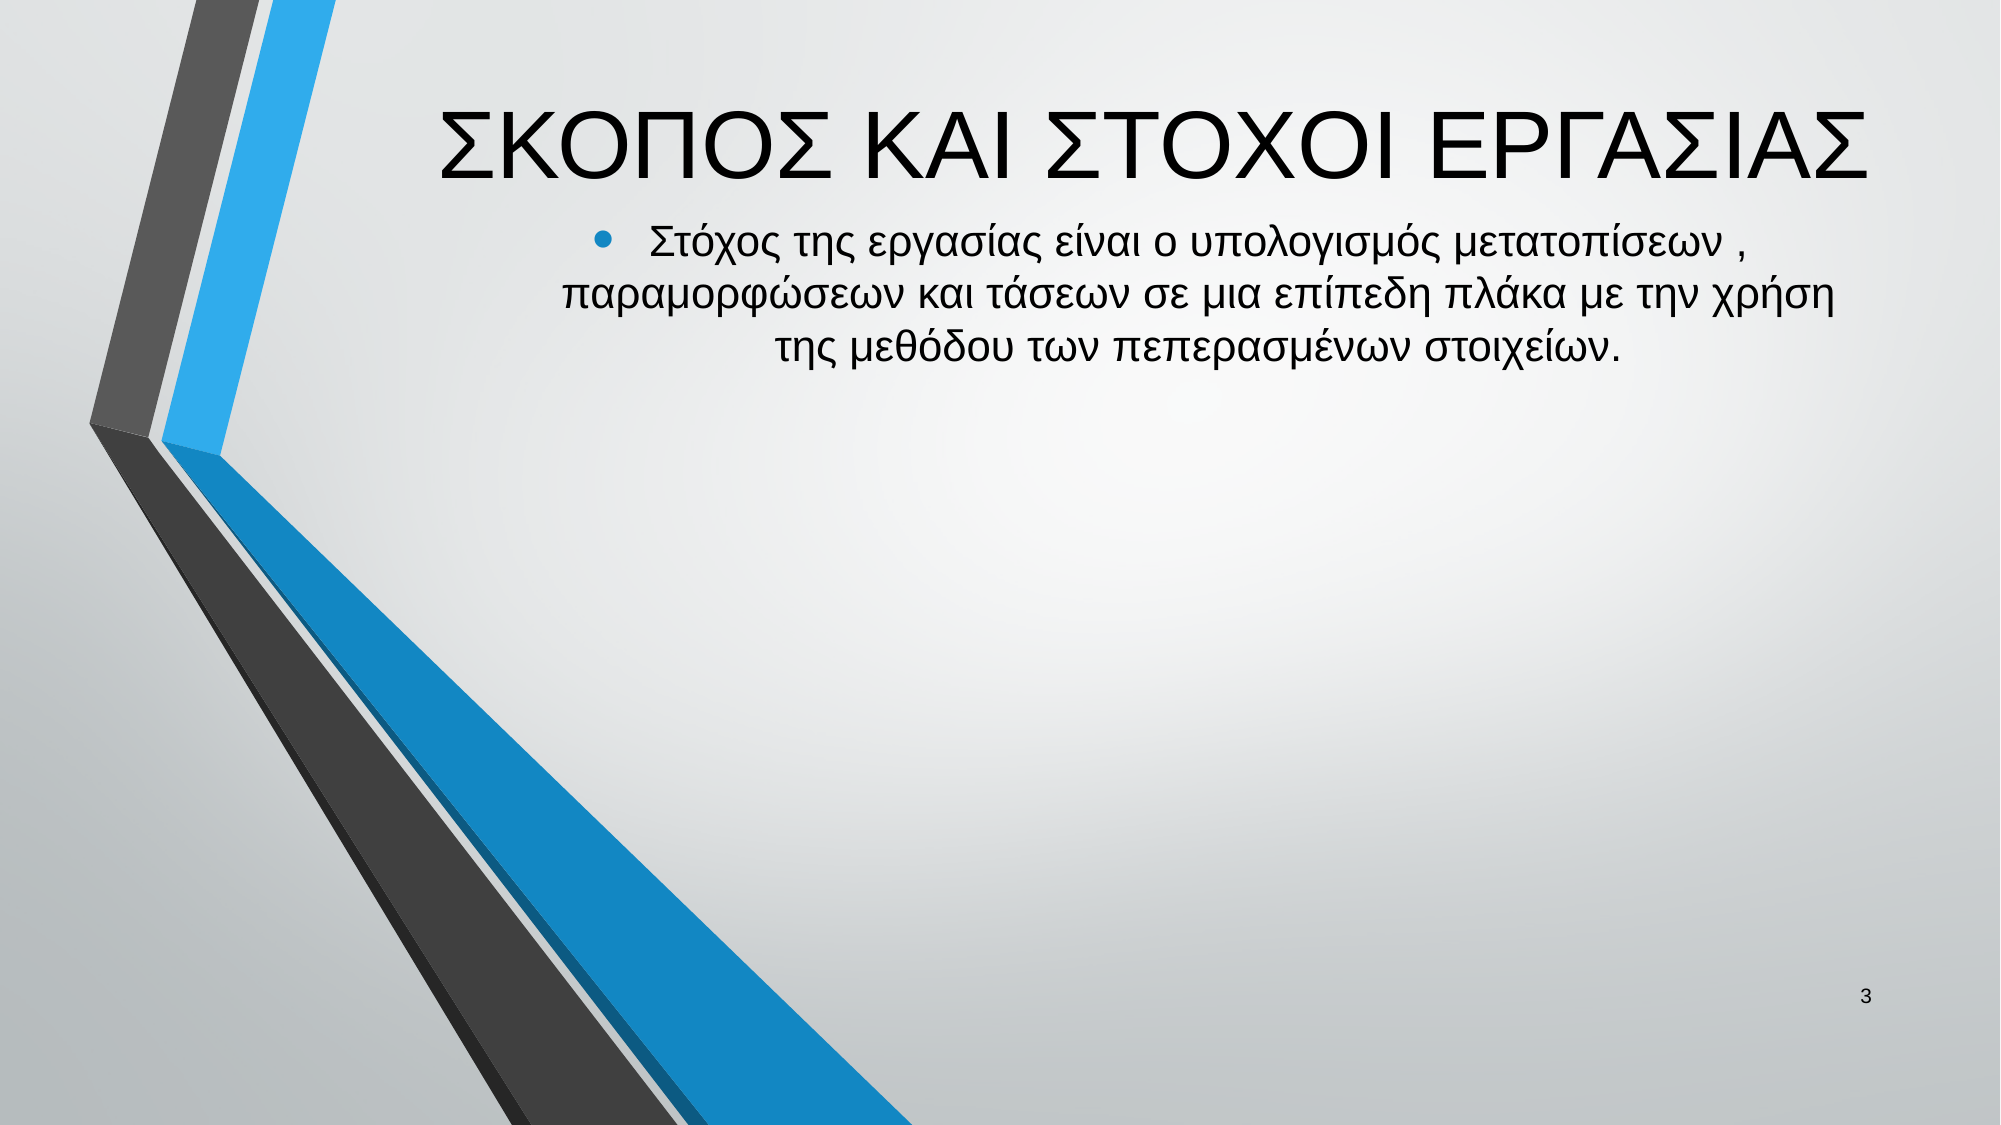

# ΣΚΟΠΟΣ ΚΑΙ ΣΤΟΧΟΙ ΕΡΓΑΣΙΑΣ
Στόχος της εργασίας είναι ο υπολογισμός μετατοπίσεων , παραμορφώσεων και τάσεων σε μια επίπεδη πλάκα με την χρήση της μεθόδου των πεπερασμένων στοιχείων.
3